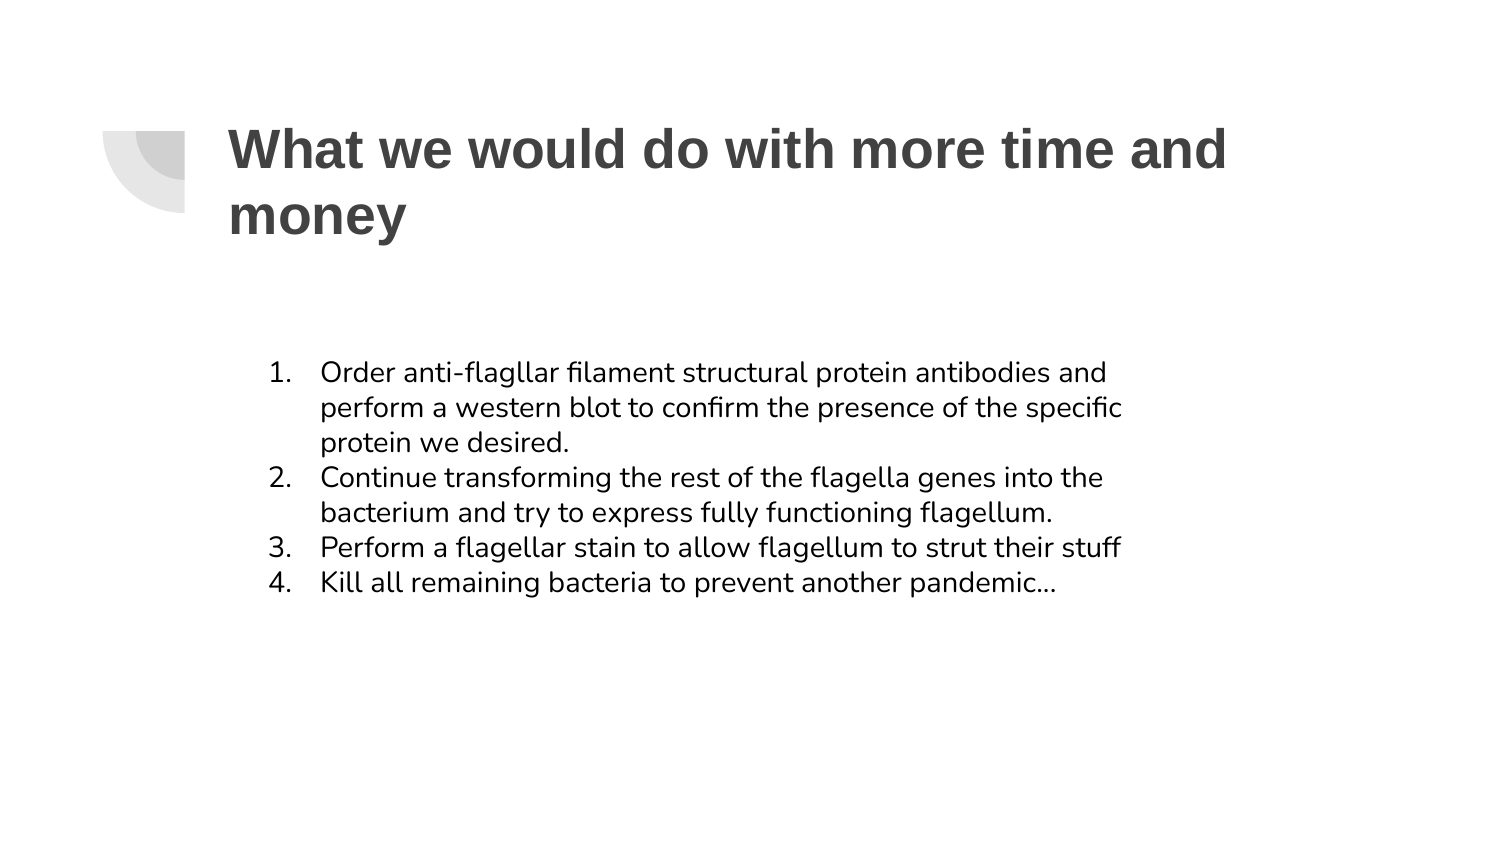

# What we would do with more time and money
Order anti-flagllar filament structural protein antibodies and perform a western blot to confirm the presence of the specific protein we desired.
Continue transforming the rest of the flagella genes into the bacterium and try to express fully functioning flagellum.
Perform a flagellar stain to allow flagellum to strut their stuff
Kill all remaining bacteria to prevent another pandemic...